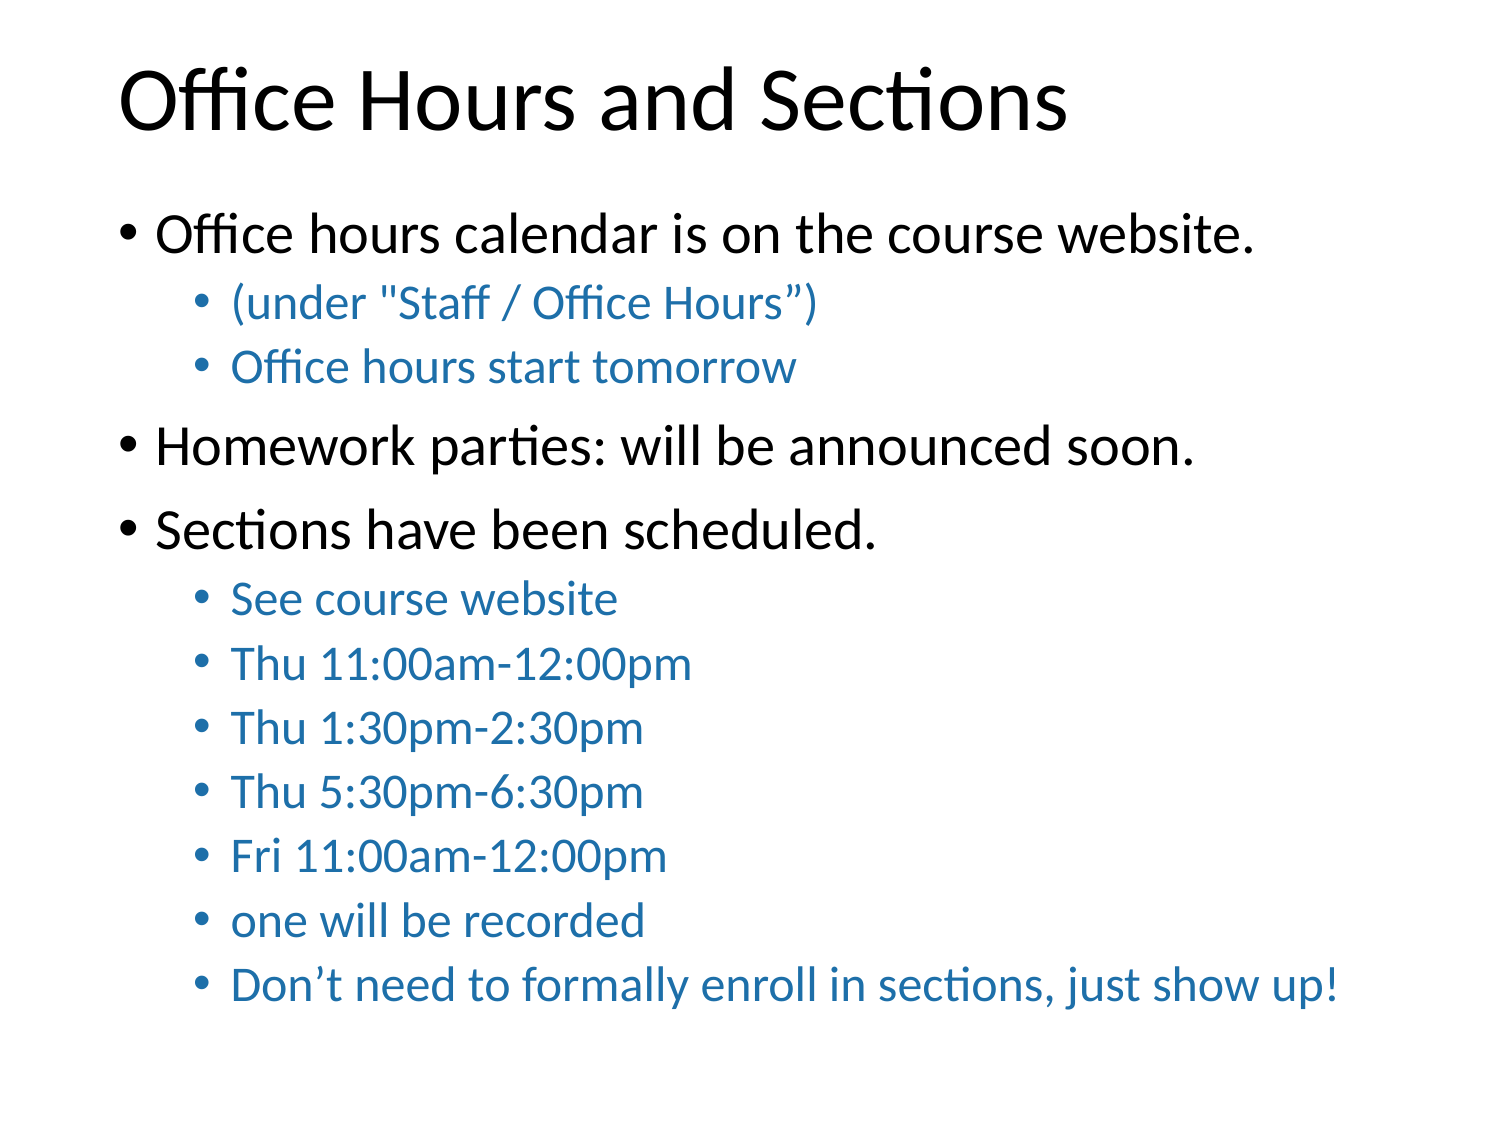

# Office Hours and Sections
Office hours calendar is on the course website.
(under "Staff / Office Hours”)
Office hours start tomorrow
Homework parties: will be announced soon.
Sections have been scheduled.
See course website
Thu 11:00am-12:00pm
Thu 1:30pm-2:30pm
Thu 5:30pm-6:30pm
Fri 11:00am-12:00pm
one will be recorded
Don’t need to formally enroll in sections, just show up!